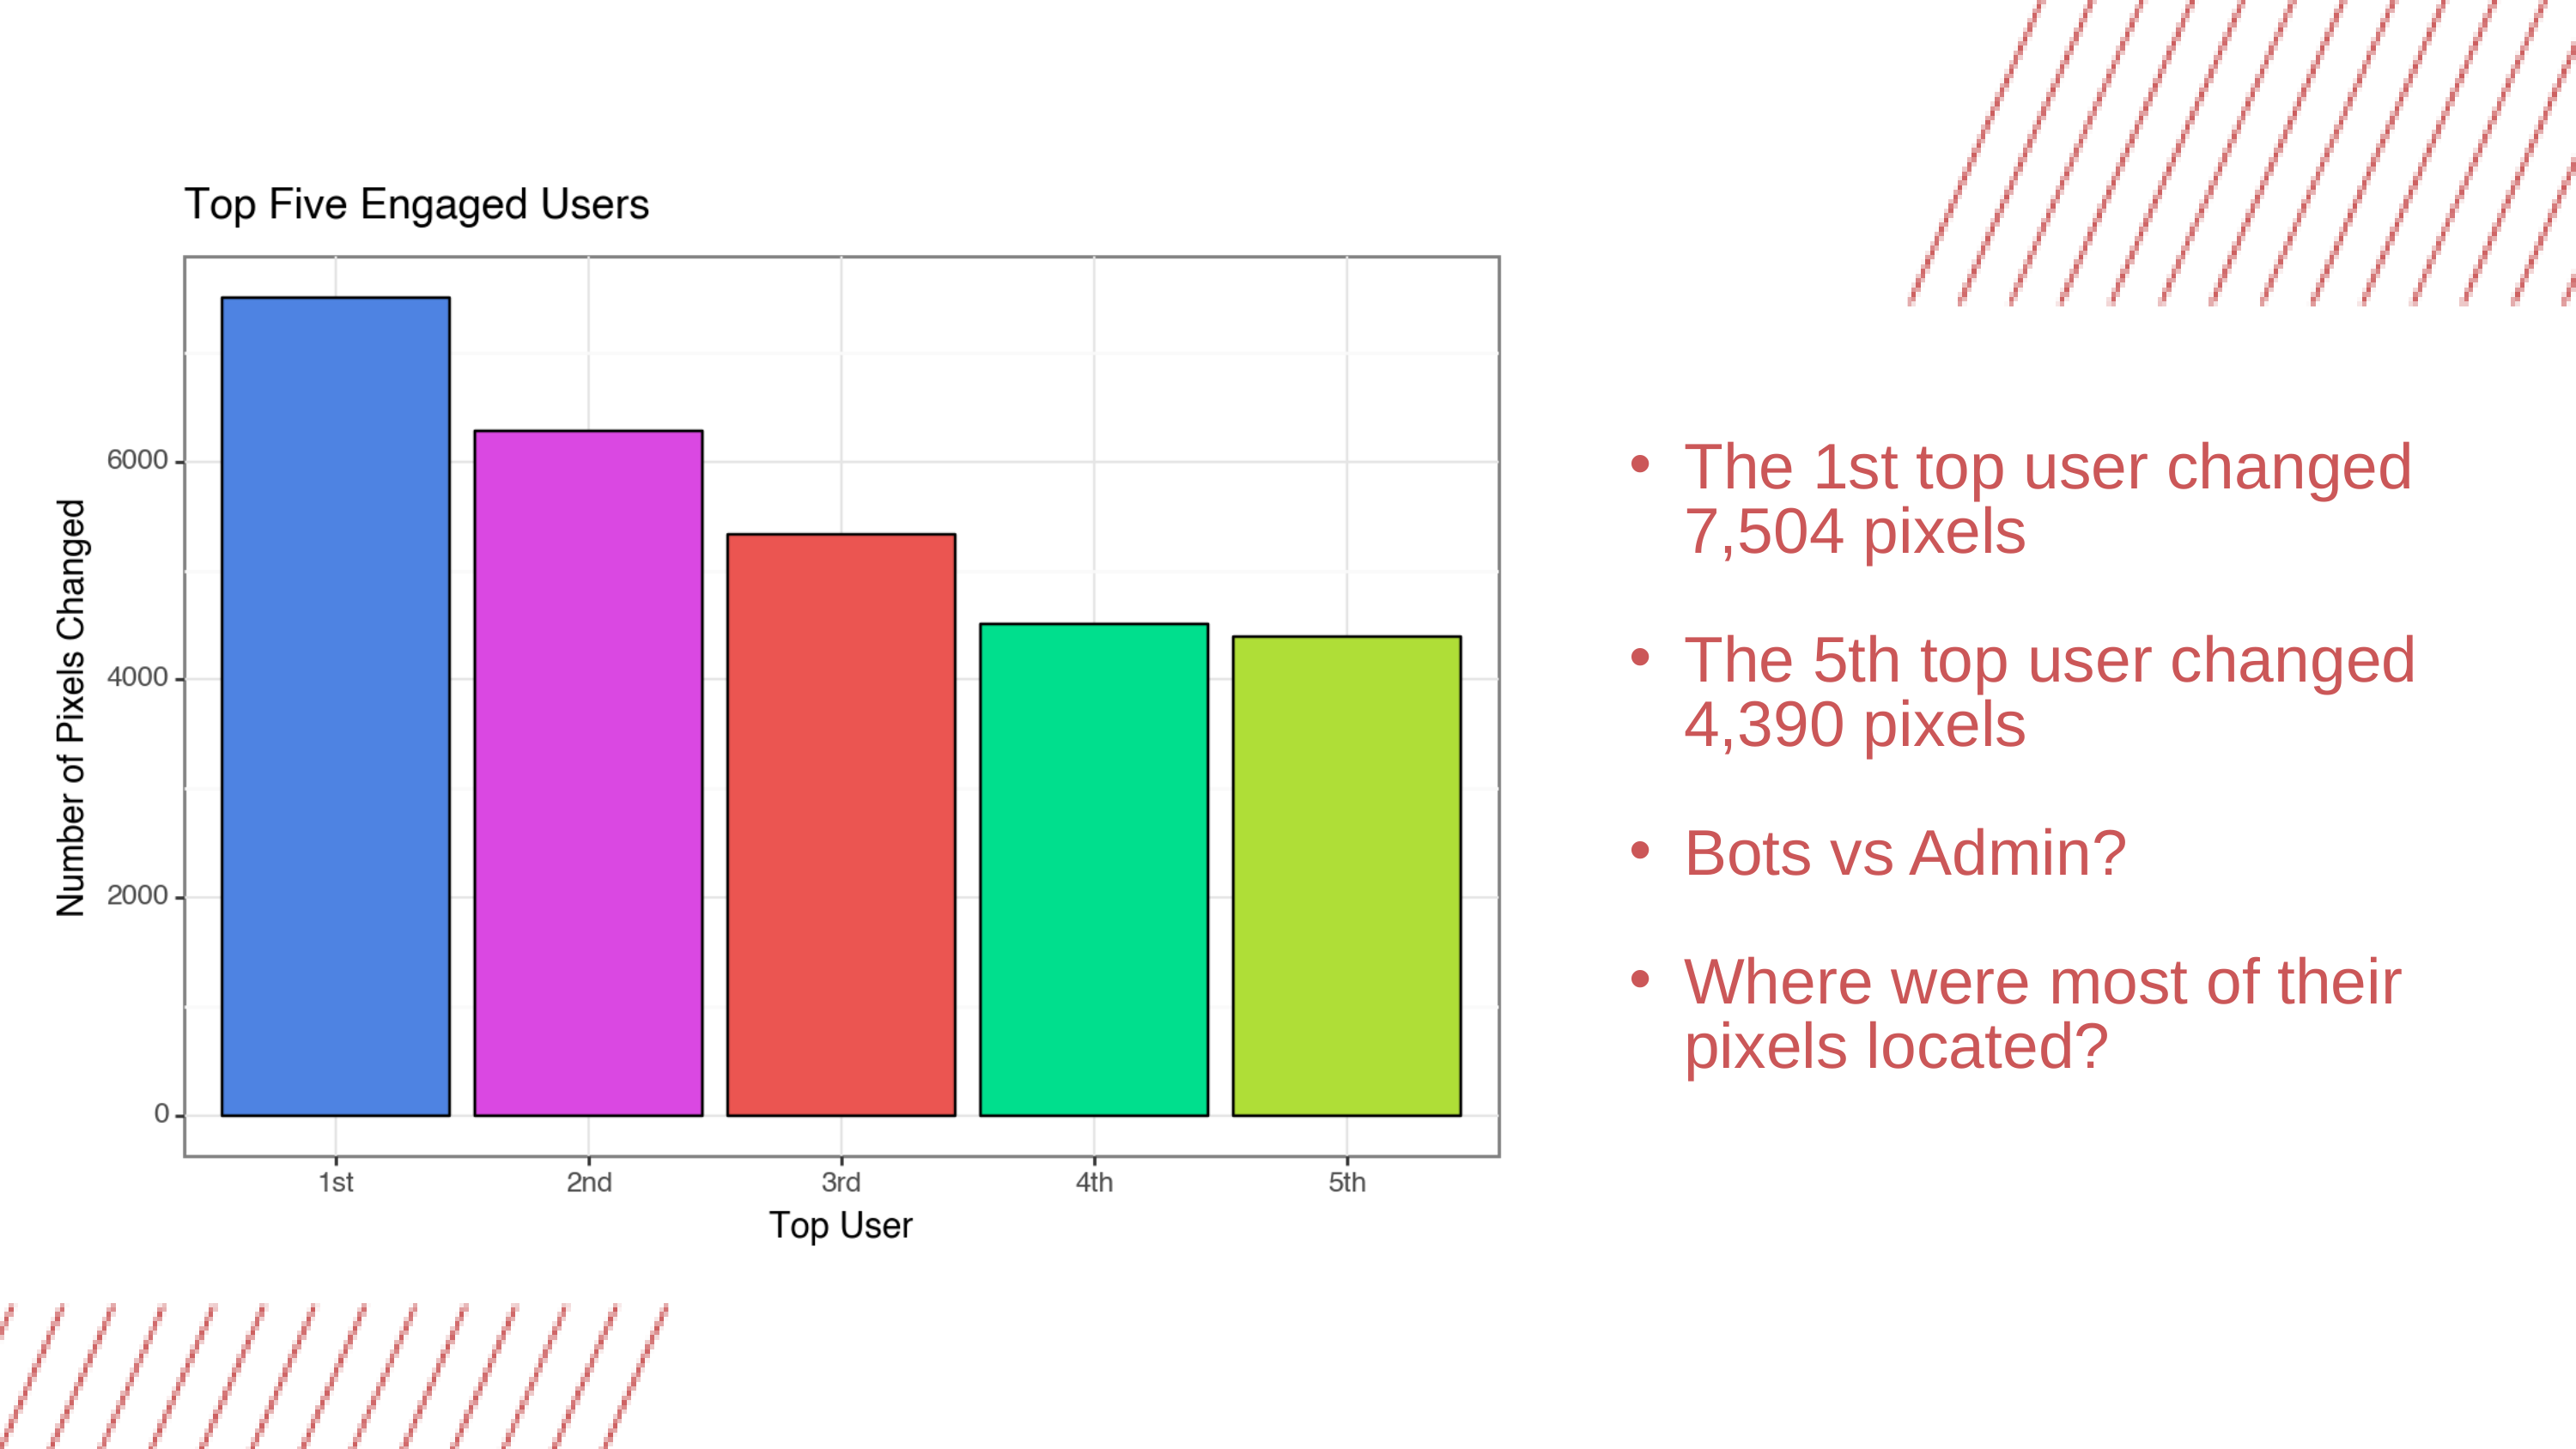

The 1st top user changed 7,504 pixels

The 5th top user changed 4,390 pixels

Bots vs Admin?

Where were most of their pixels located?